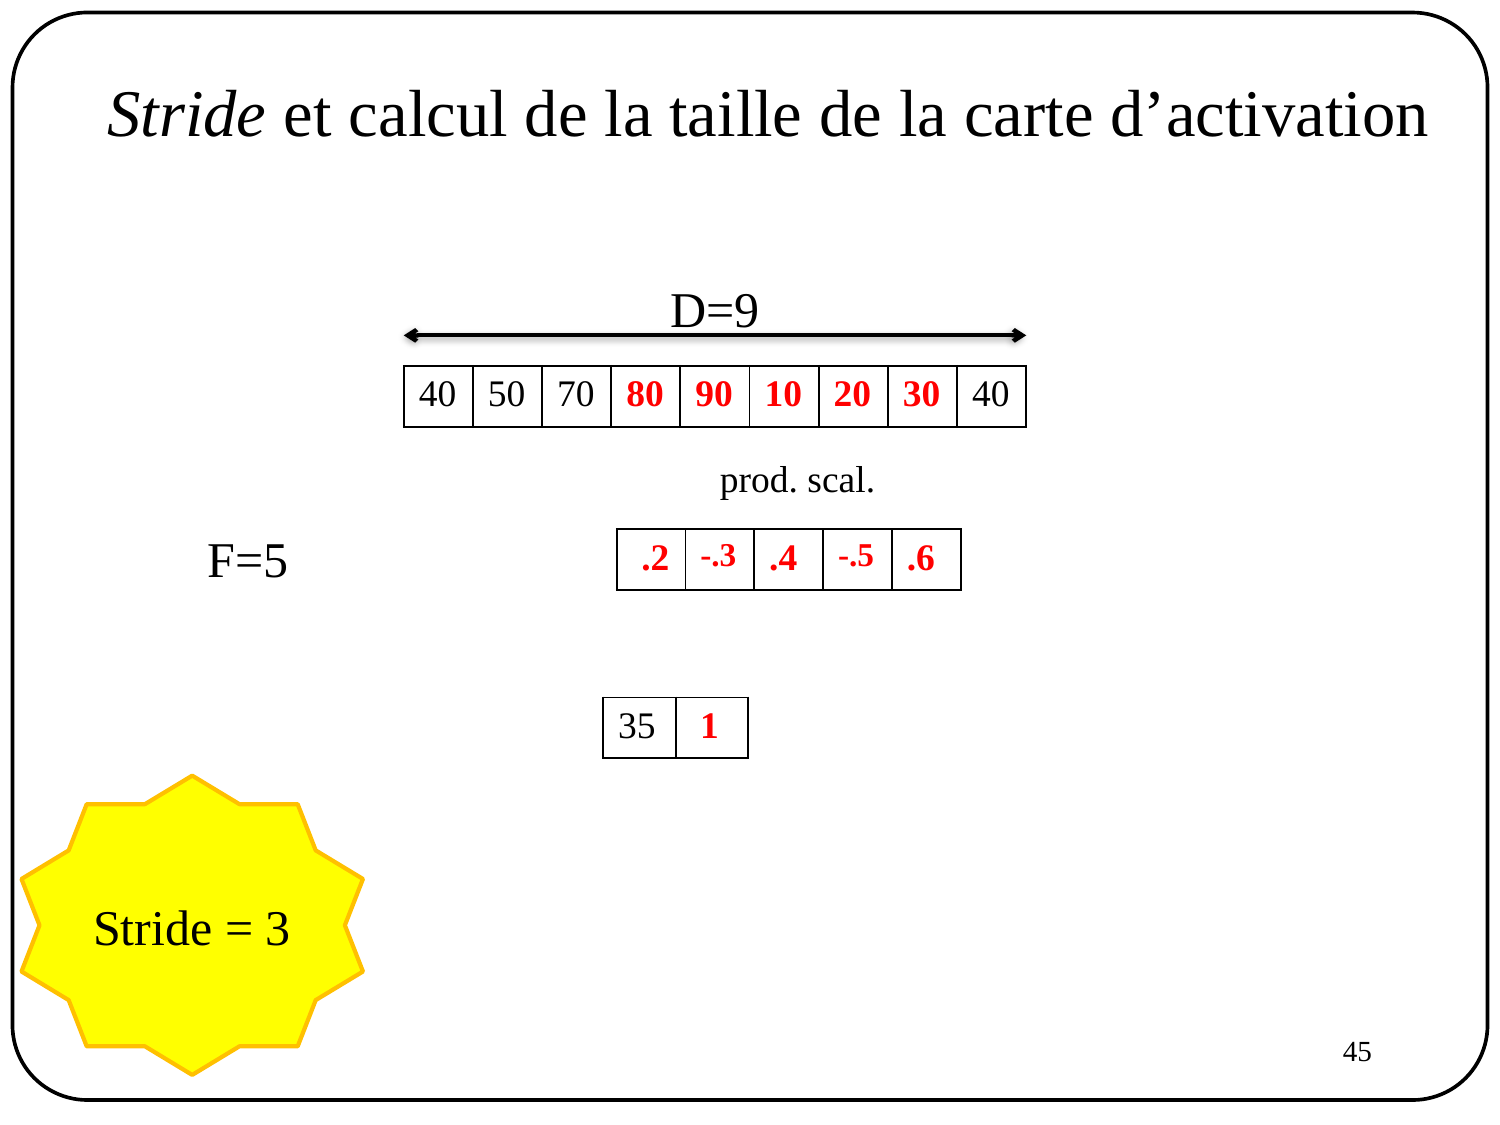

Stride et calcul de la taille de la carte d’activation
D=9
| 40 | 50 | 70 | 80 | 90 | 10 | 20 | 30 | 40 |
| --- | --- | --- | --- | --- | --- | --- | --- | --- |
prod. scal.
F=5
| .2 | -.3 | .4 | -.5 | .6 |
| --- | --- | --- | --- | --- |
| 35 | 1 |
| --- | --- |
Stride = 3
45